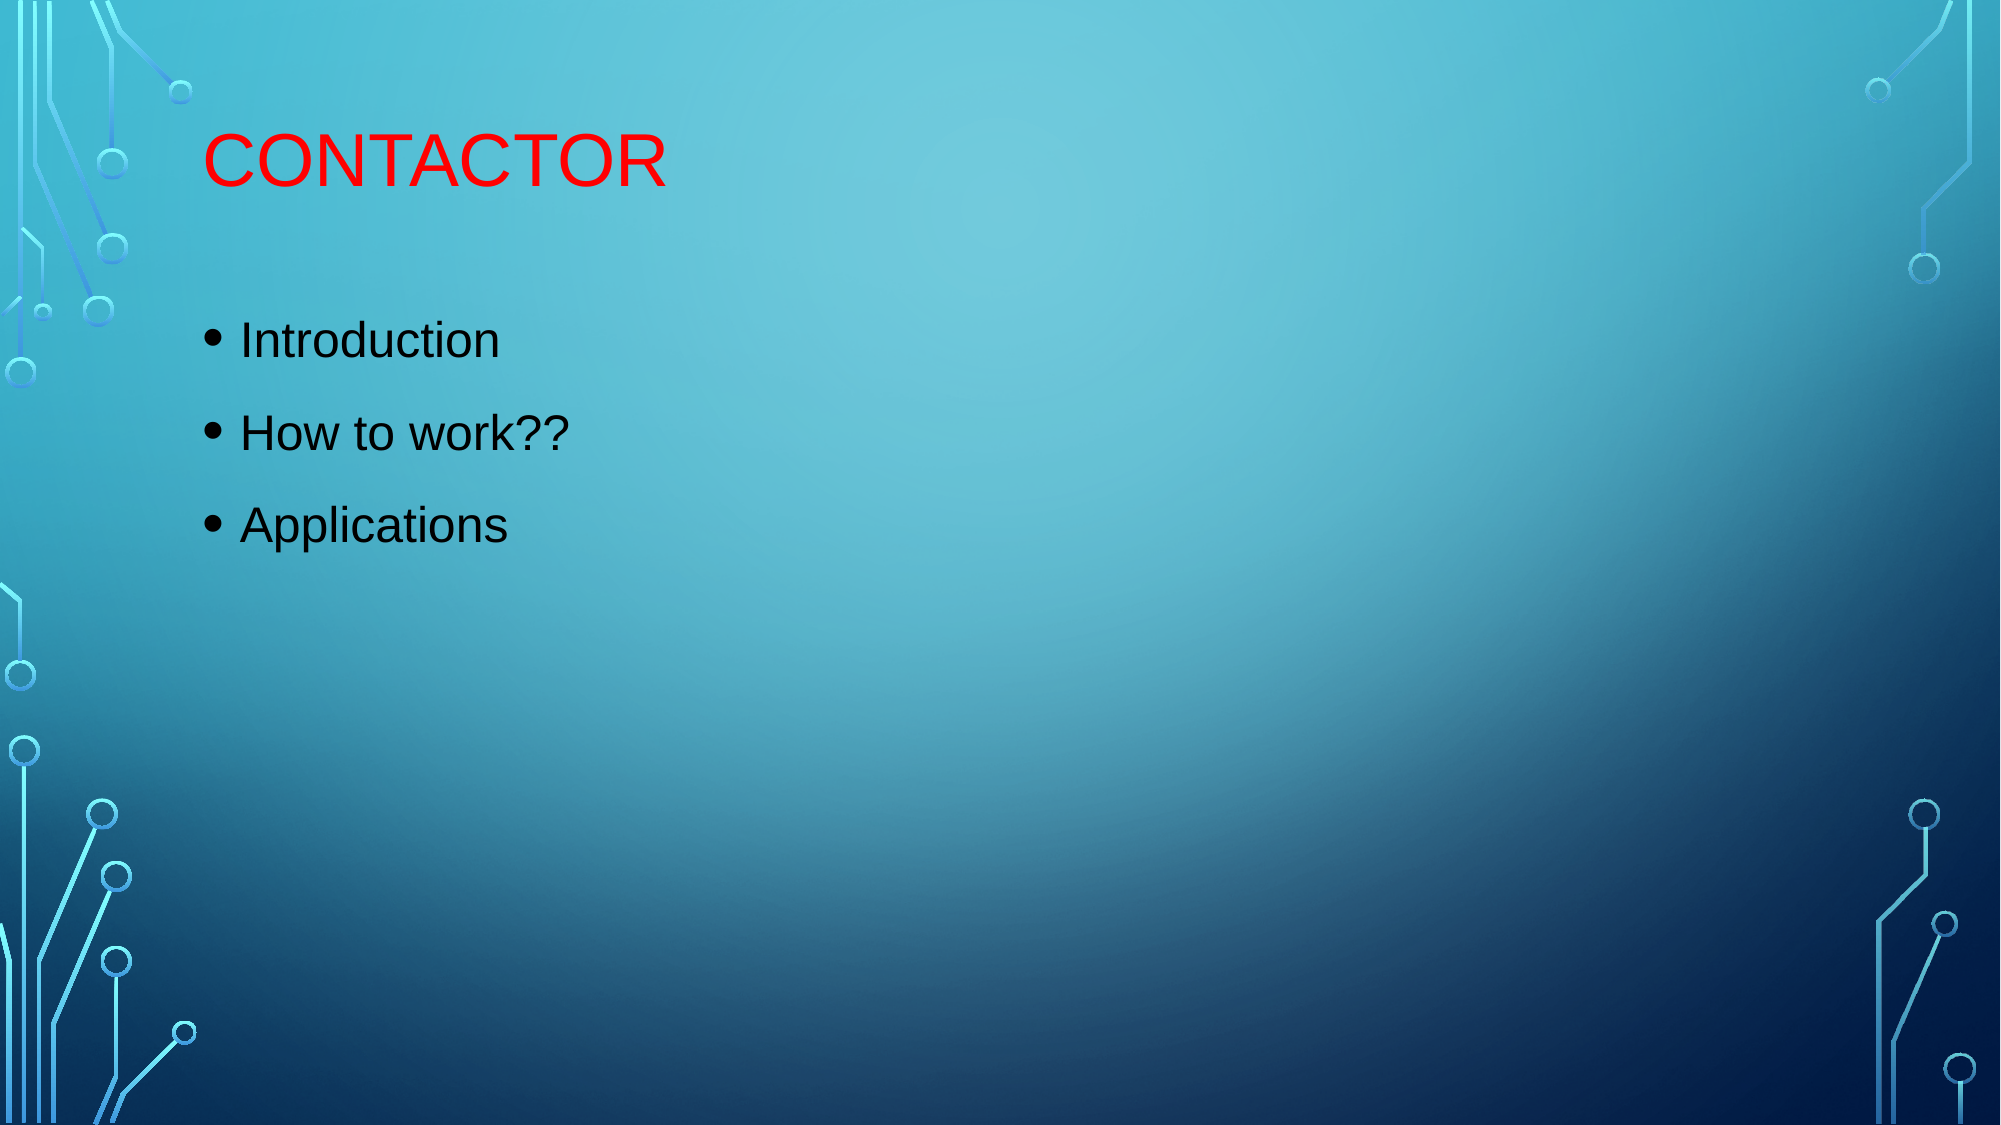

# Contactor
Introduction
How to work??
Applications